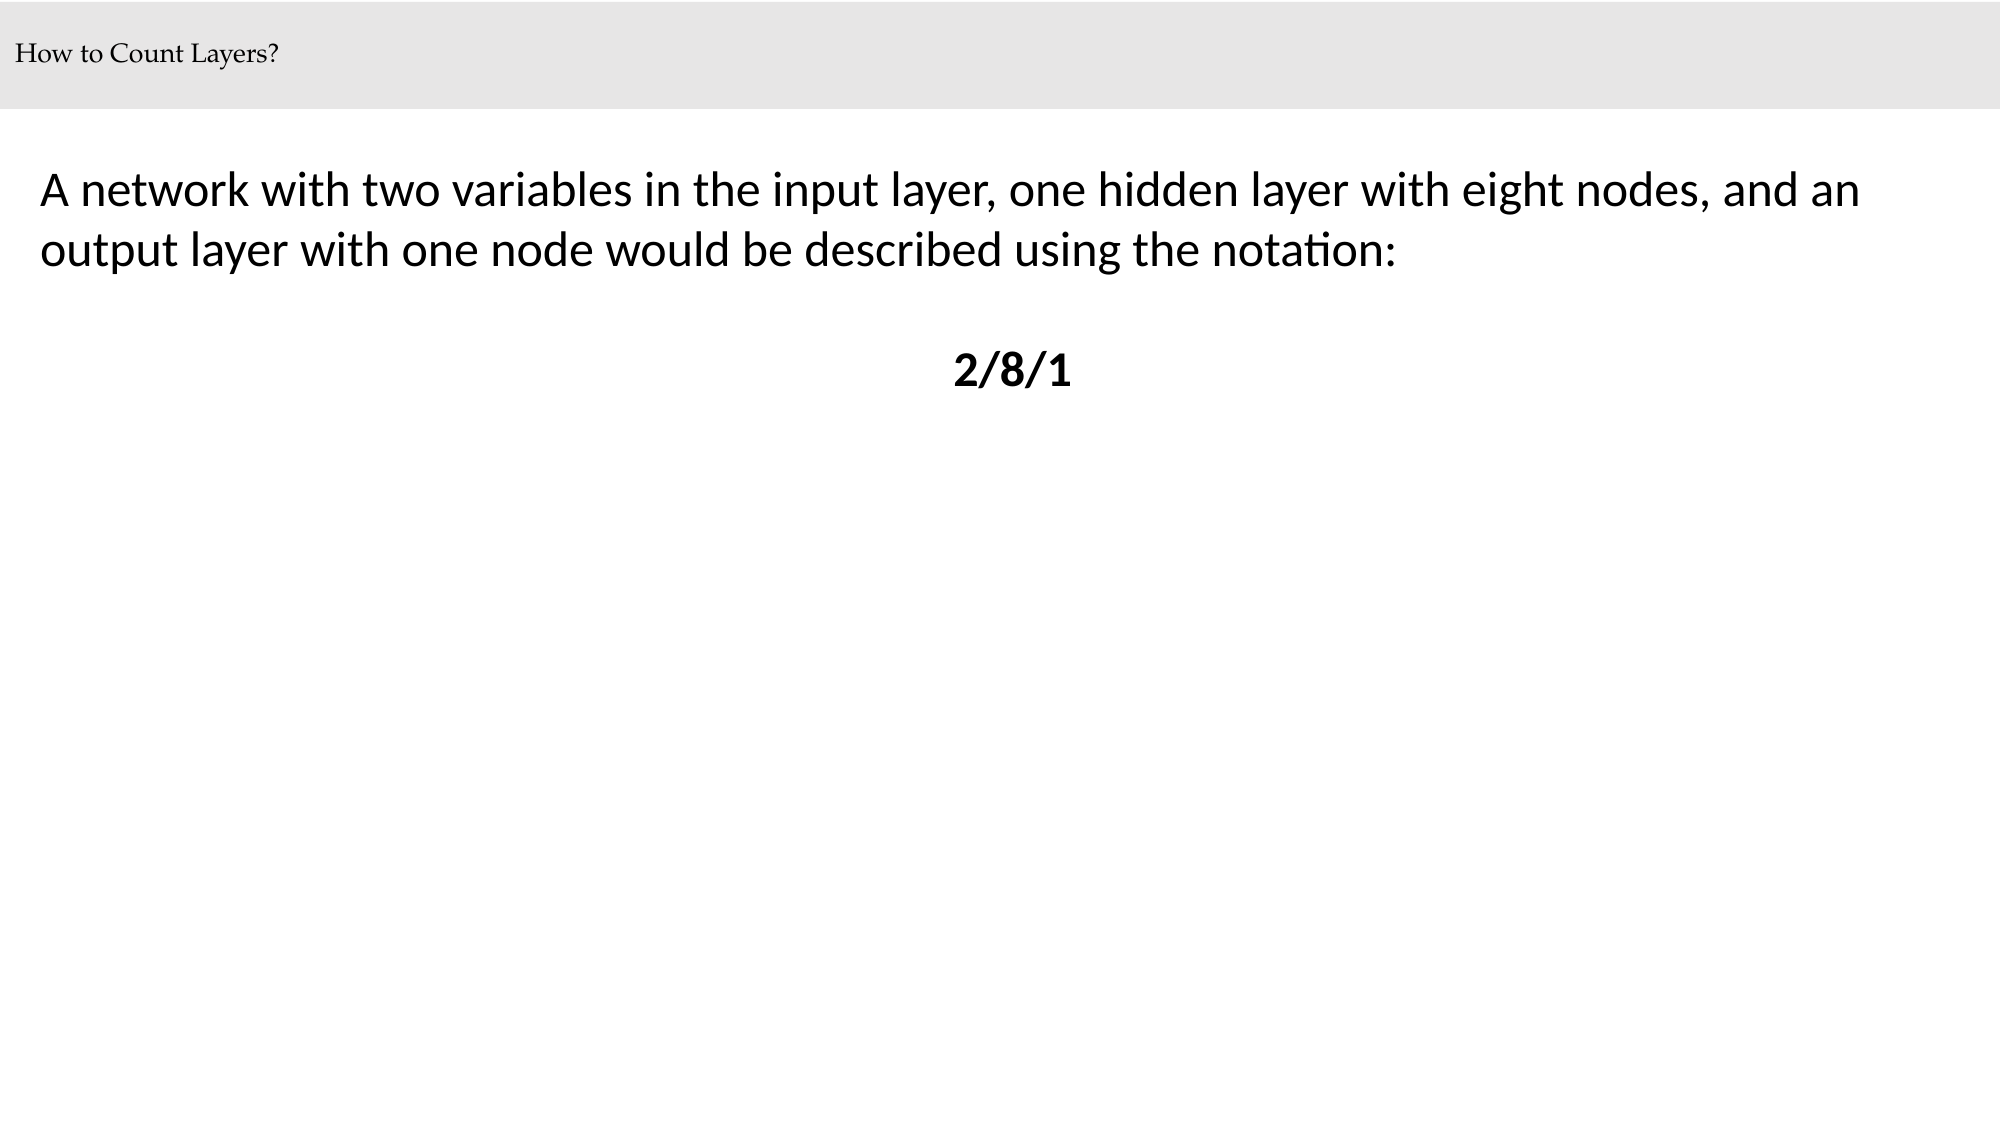

# How to Count Layers?

A network with two variables in the input layer, one hidden layer with eight nodes, and an output layer with one node would be described using the notation:

2/8/1